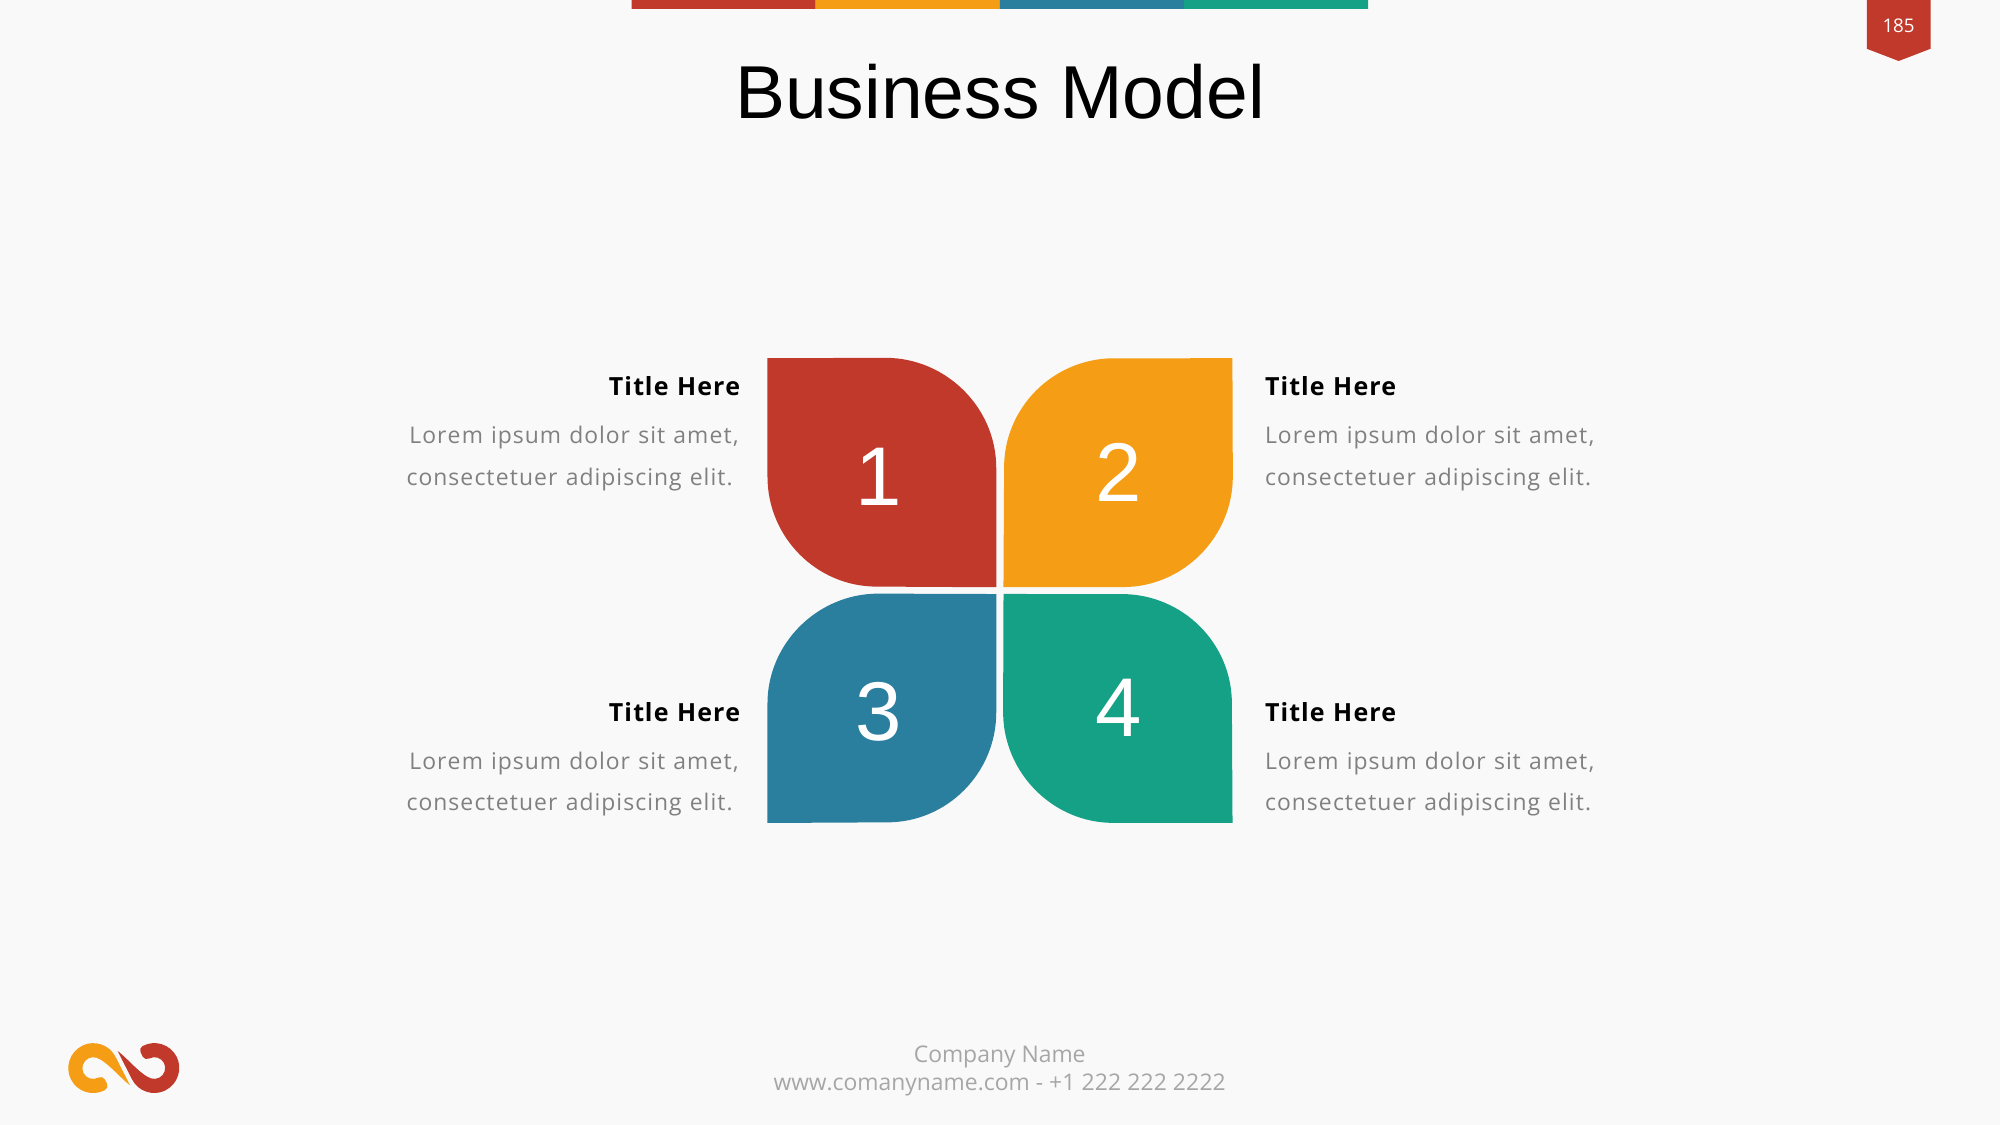

Business Model

Title Here
Title Here
Lorem ipsum dolor sit amet, consectetuer adipiscing elit.
Lorem ipsum dolor sit amet, consectetuer adipiscing elit.
2
1

4
3
Title Here
Title Here
Lorem ipsum dolor sit amet, consectetuer adipiscing elit.
Lorem ipsum dolor sit amet, consectetuer adipiscing elit.